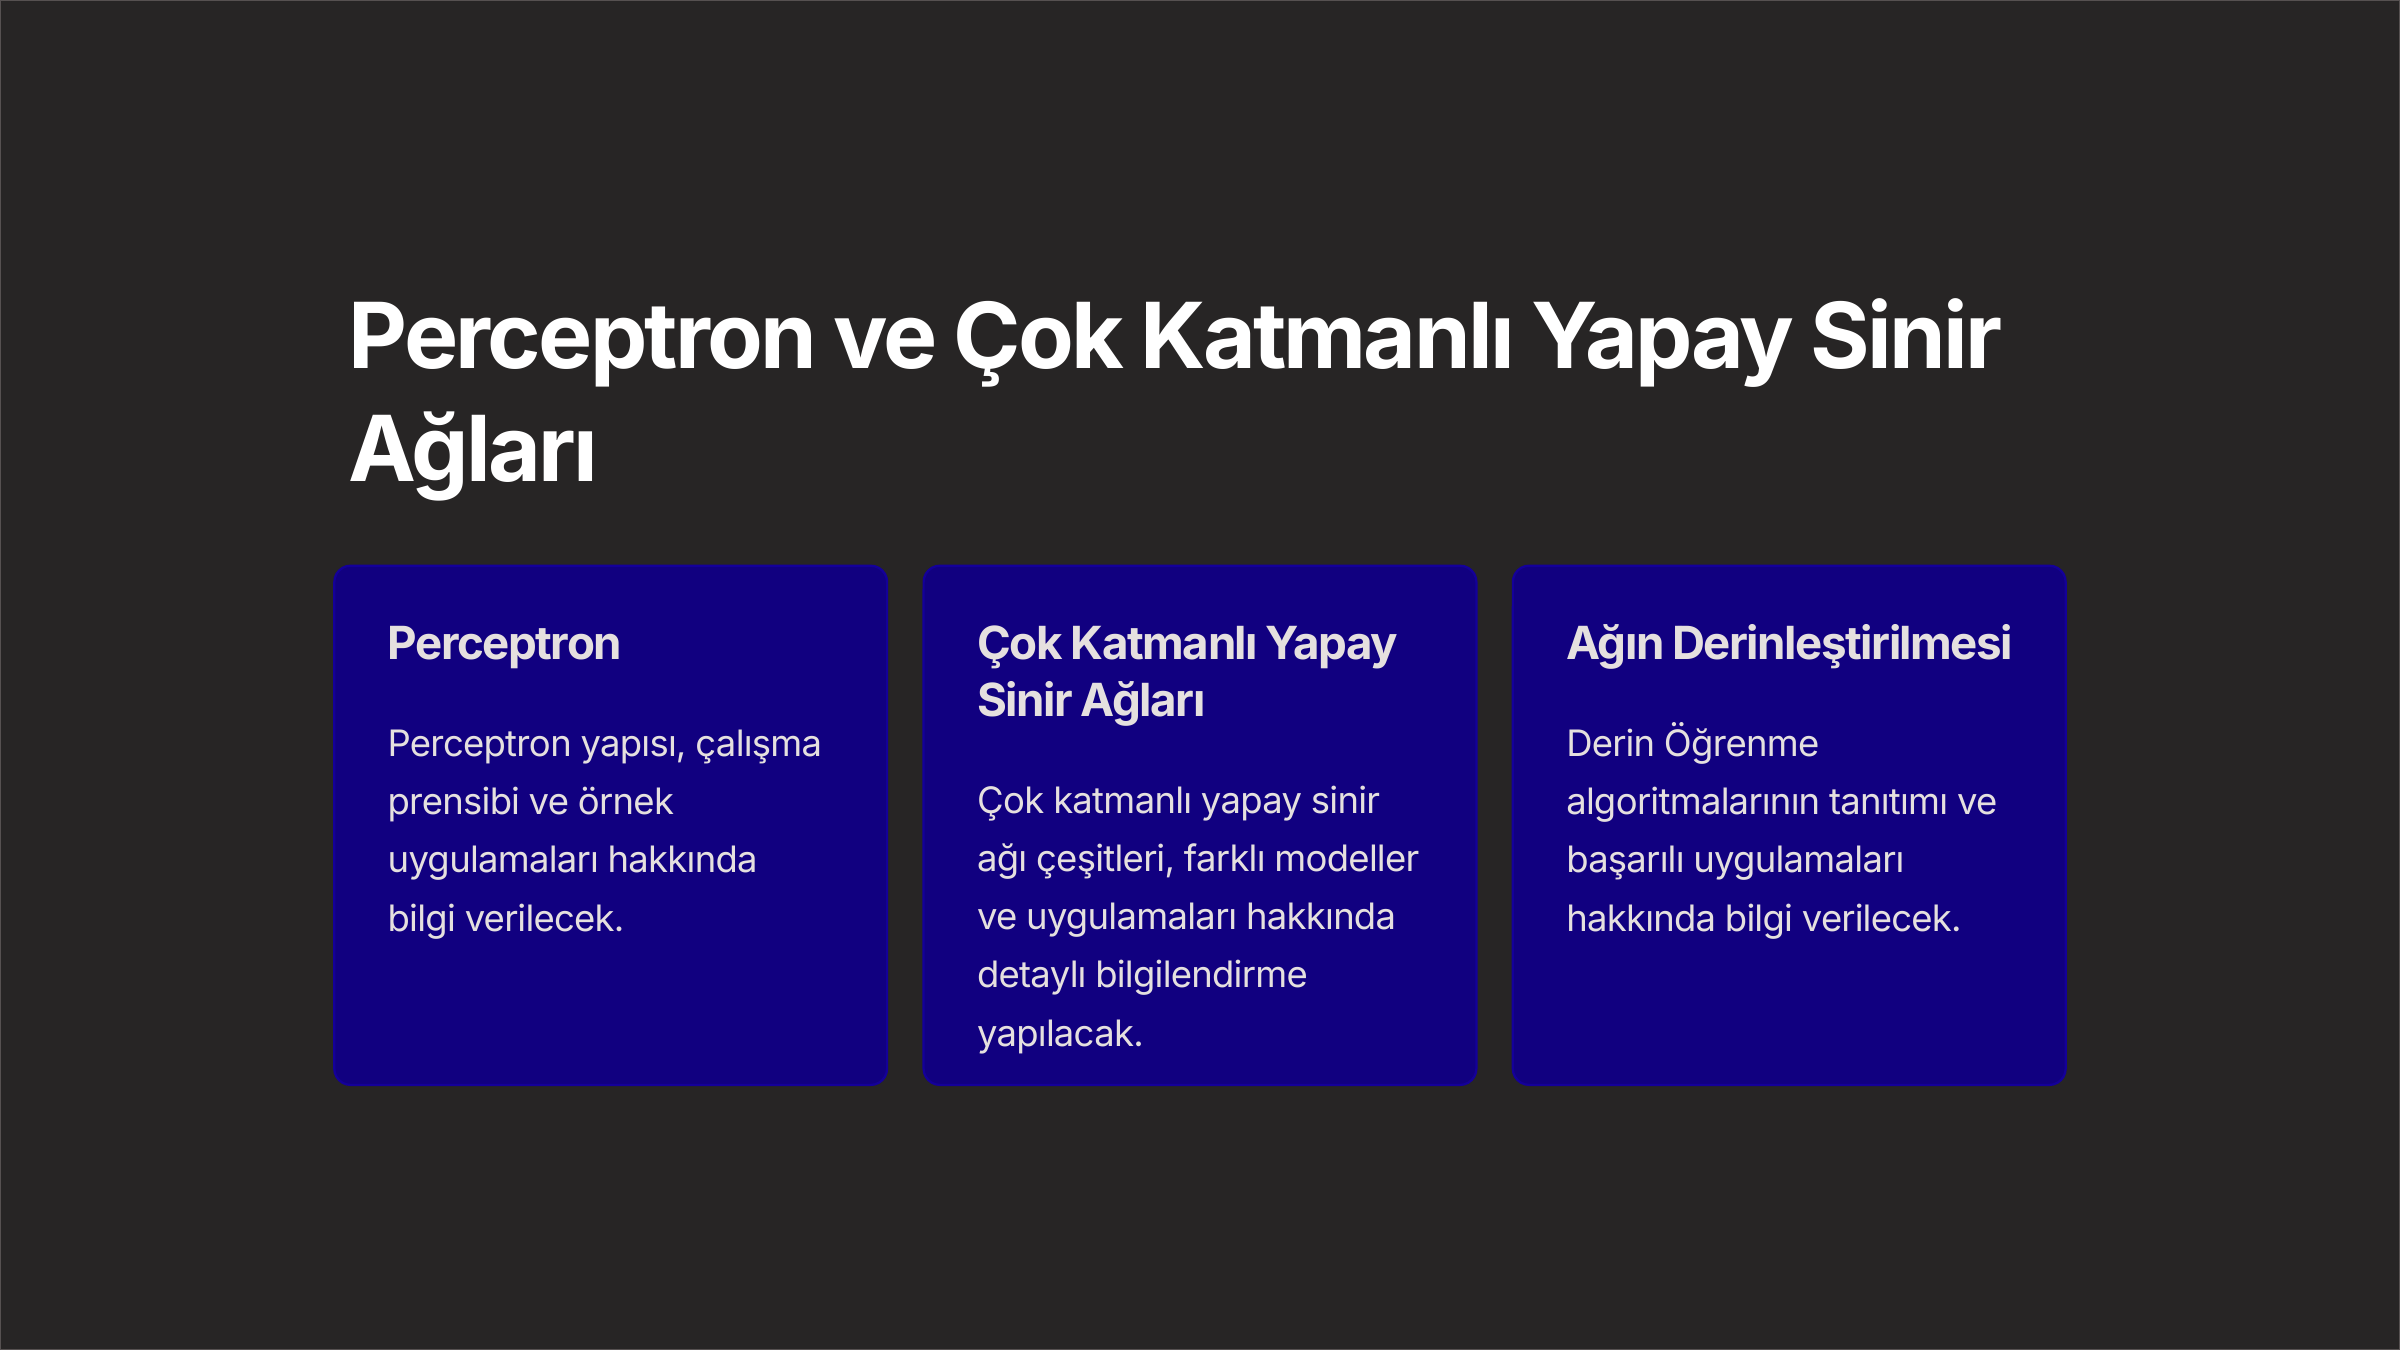

Perceptron ve Çok Katmanlı Yapay Sinir Ağları

Perceptron
Çok Katmanlı Yapay Sinir Ağları
Ağın Derinleştirilmesi
Perceptron yapısı, çalışma prensibi ve örnek uygulamaları hakkında bilgi verilecek.
Derin Öğrenme algoritmalarının tanıtımı ve başarılı uygulamaları hakkında bilgi verilecek.
Çok katmanlı yapay sinir ağı çeşitleri, farklı modeller ve uygulamaları hakkında detaylı bilgilendirme yapılacak.